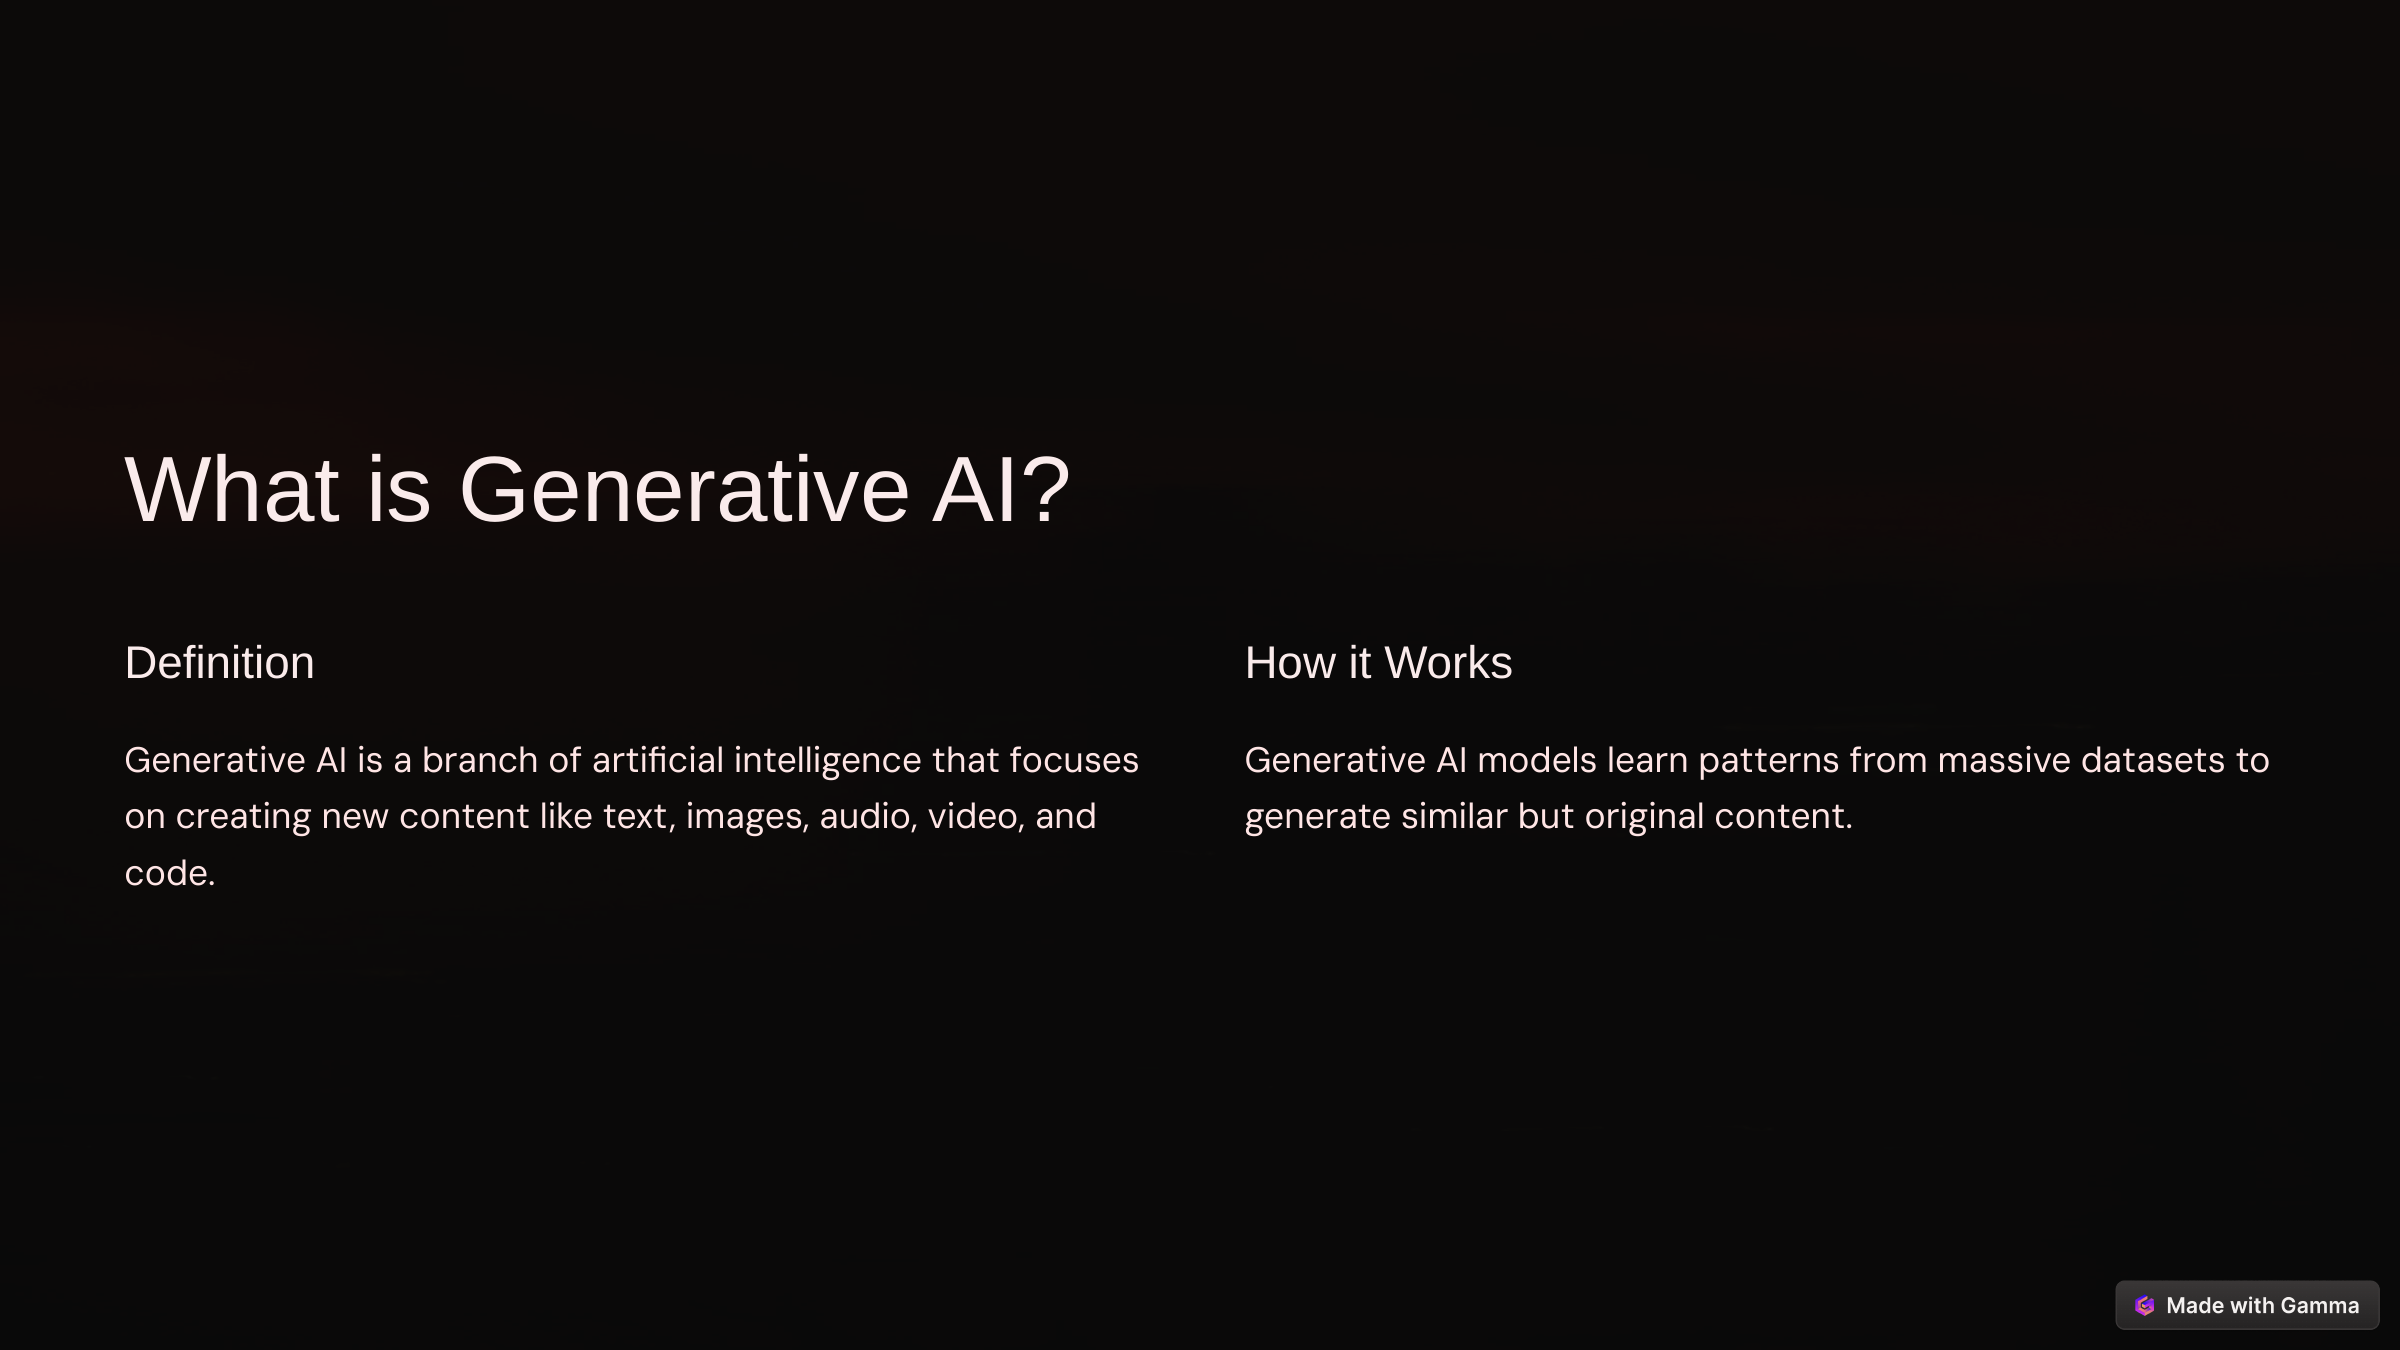

What is Generative AI?
Definition
How it Works
Generative AI is a branch of artificial intelligence that focuses on creating new content like text, images, audio, video, and code.
Generative AI models learn patterns from massive datasets to generate similar but original content.